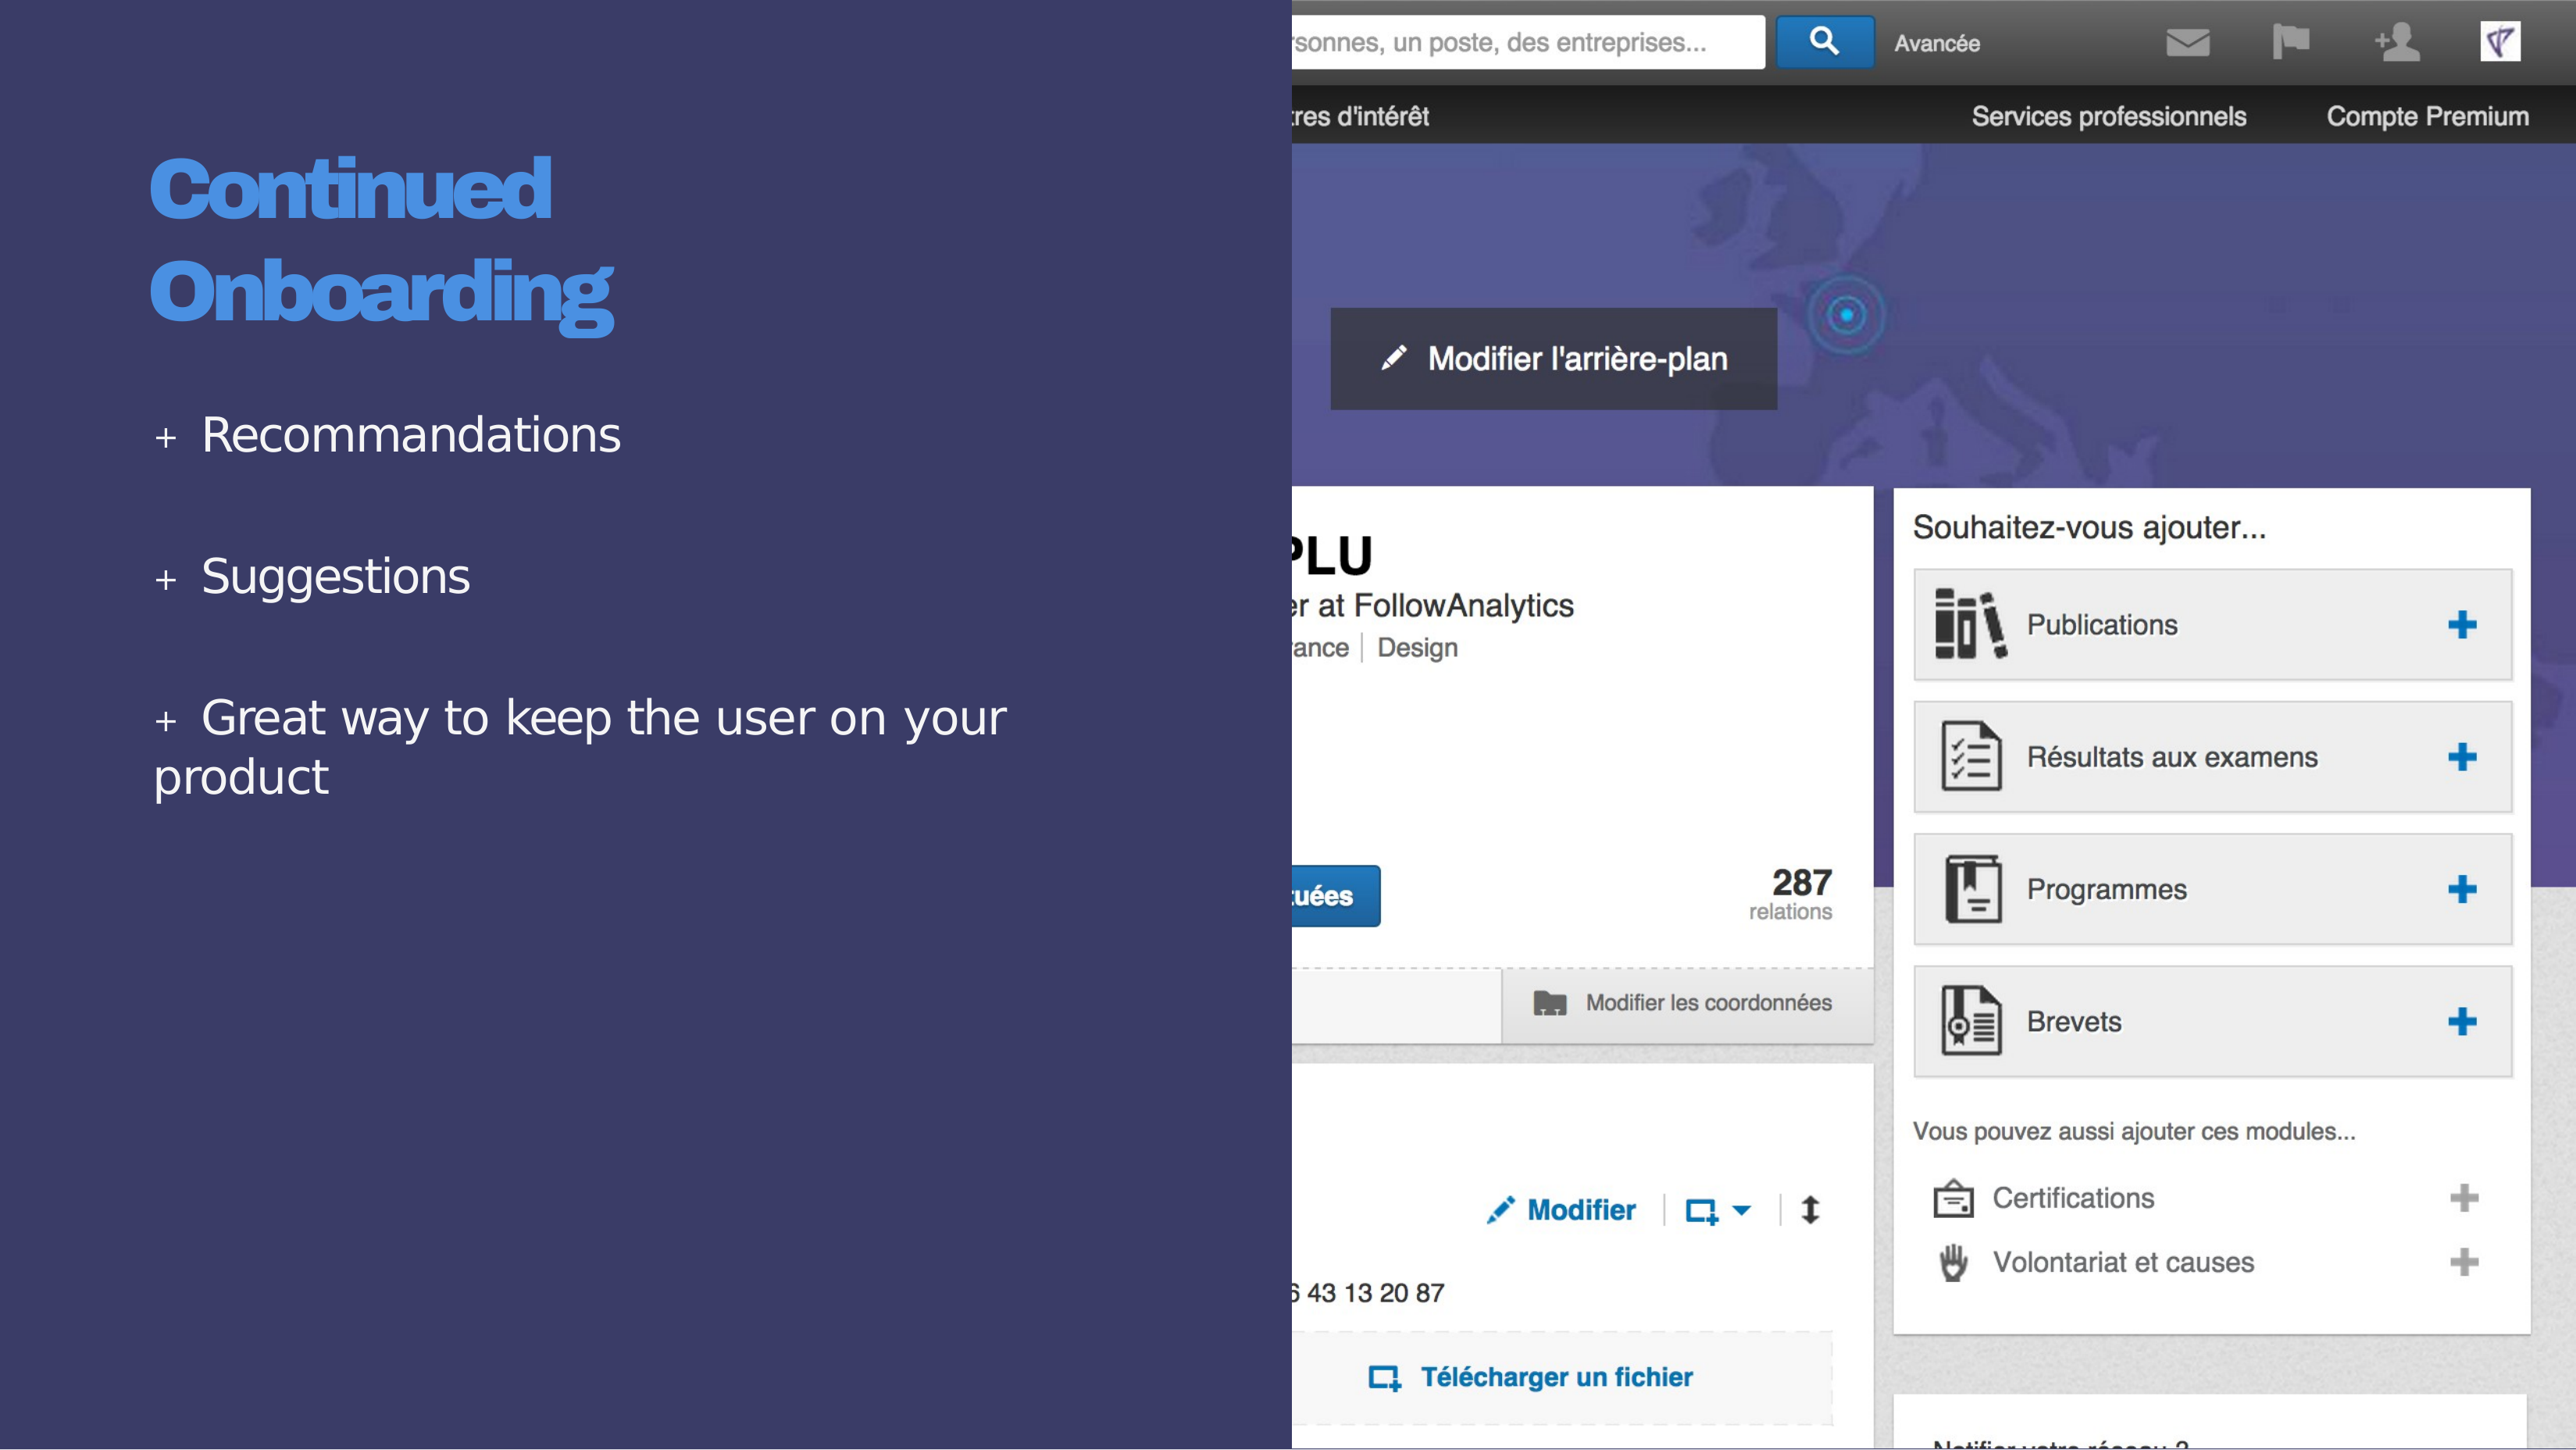

# Continued Onboarding
+	Recommandations

+	Suggestions

+	Great way to keep the user on your product